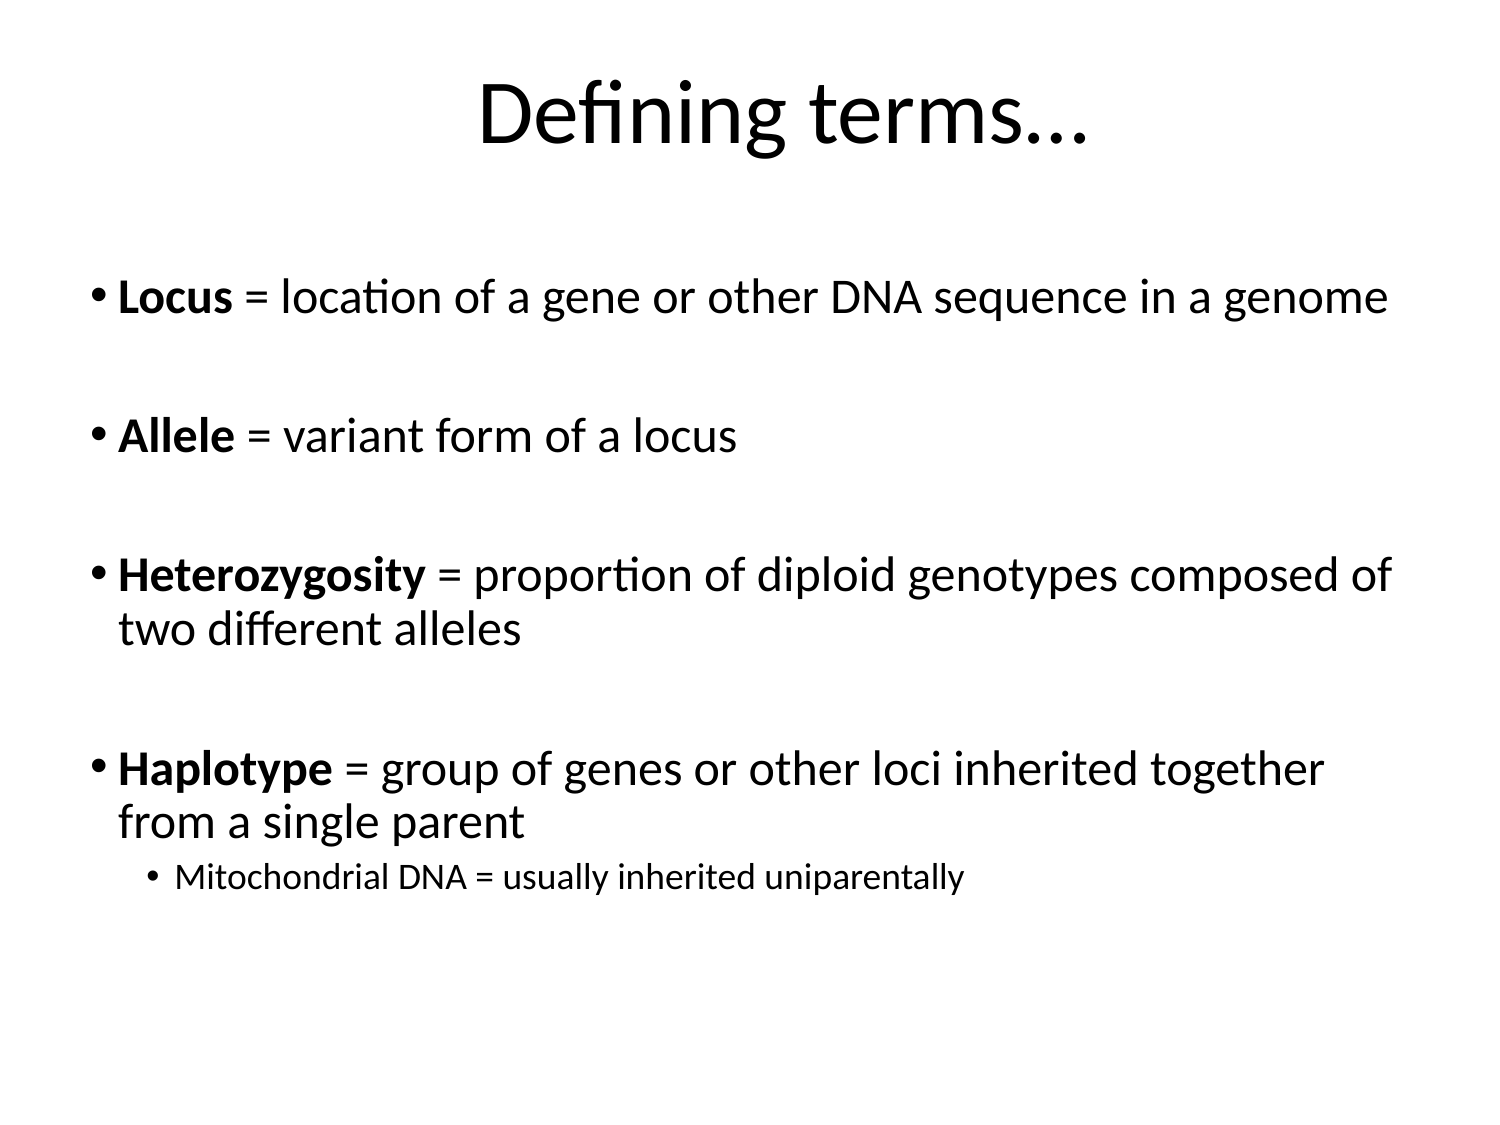

Defining terms…
Locus = location of a gene or other DNA sequence in a genome

Allele = variant form of a locus

Heterozygosity = proportion of diploid genotypes composed of two different alleles

Haplotype = group of genes or other loci inherited together from a single parent
Mitochondrial DNA = usually inherited uniparentally